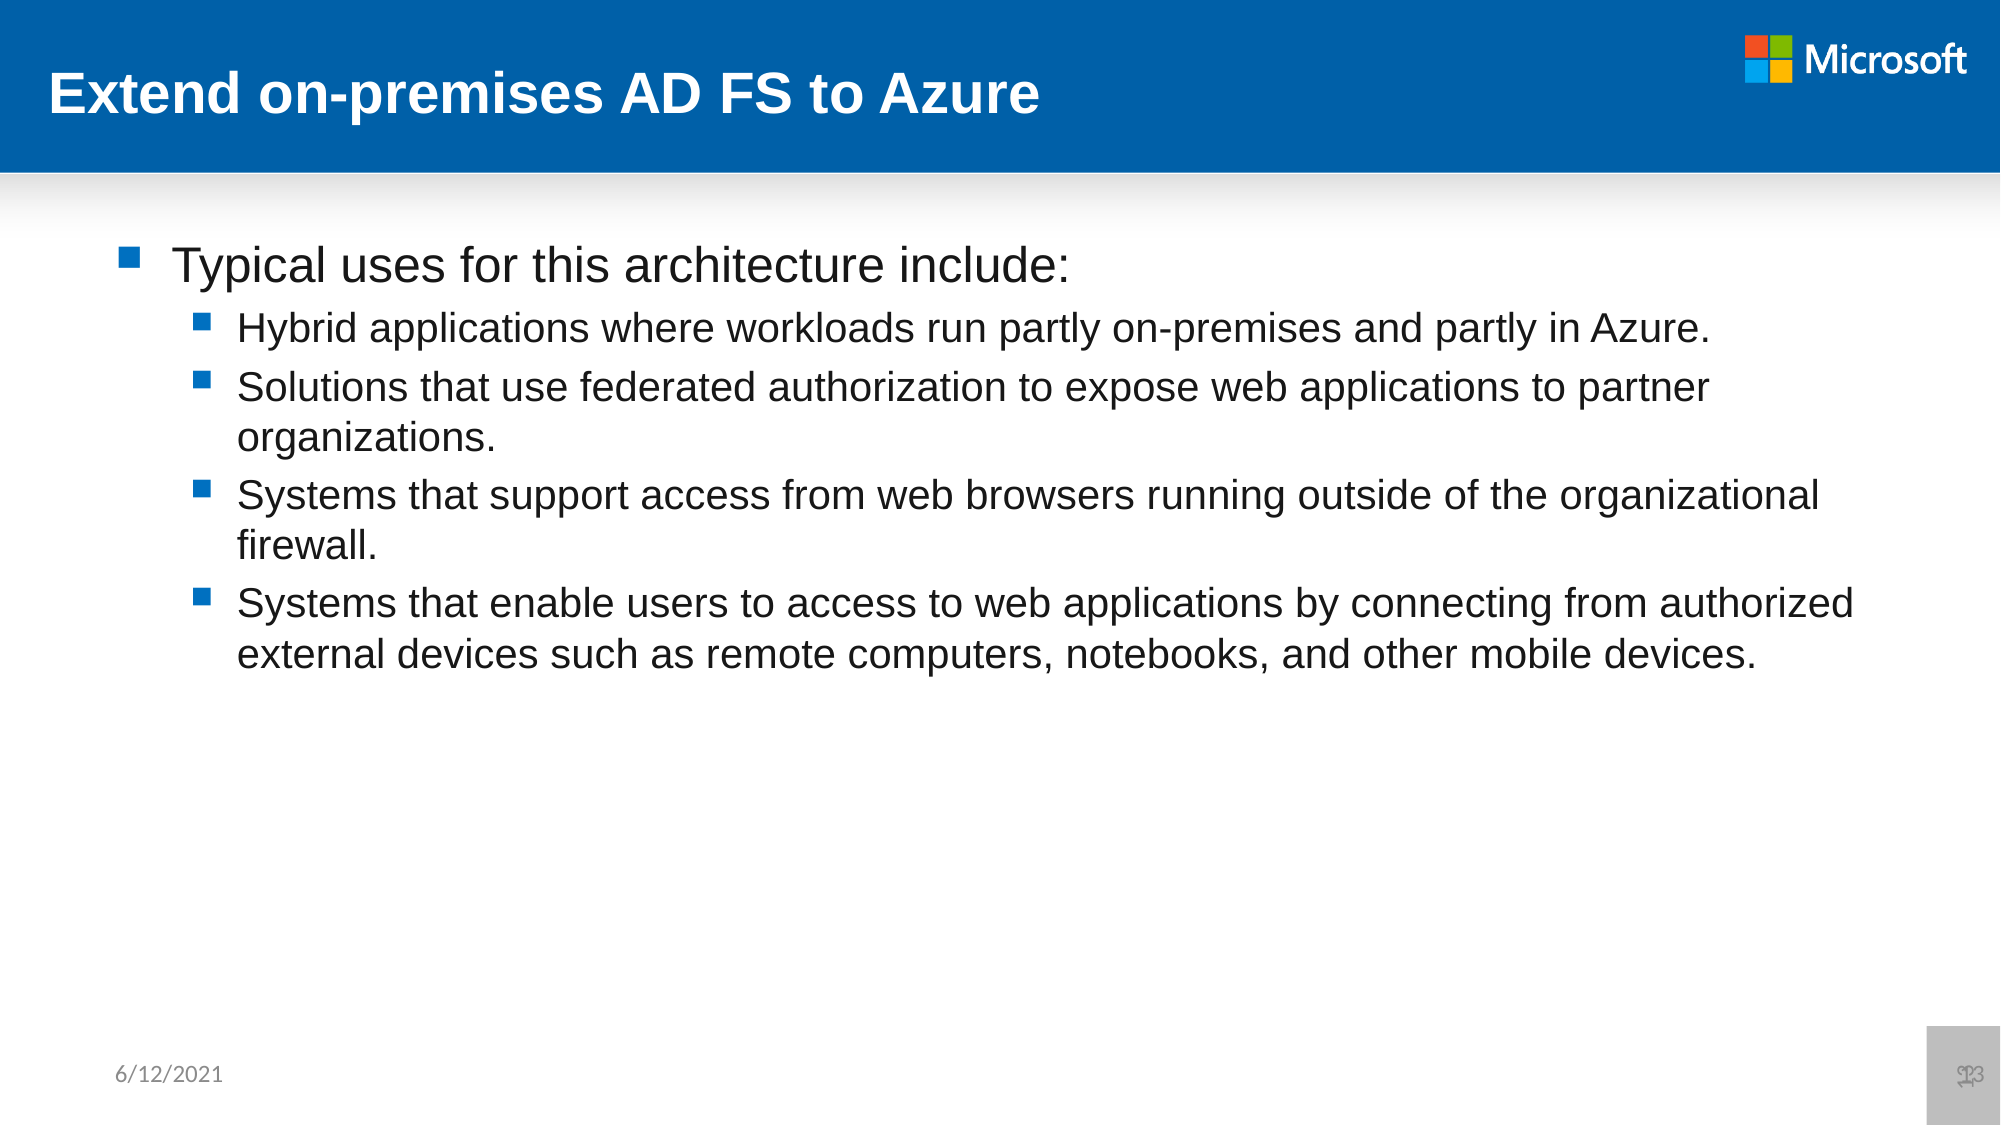

# Extend on-premises AD FS to Azure
Typical uses for this architecture include:
Hybrid applications where workloads run partly on-premises and partly in Azure.
Solutions that use federated authorization to expose web applications to partner organizations.
Systems that support access from web browsers running outside of the organizational firewall.
Systems that enable users to access to web applications by connecting from authorized external devices such as remote computers, notebooks, and other mobile devices.

13
6/12/2021